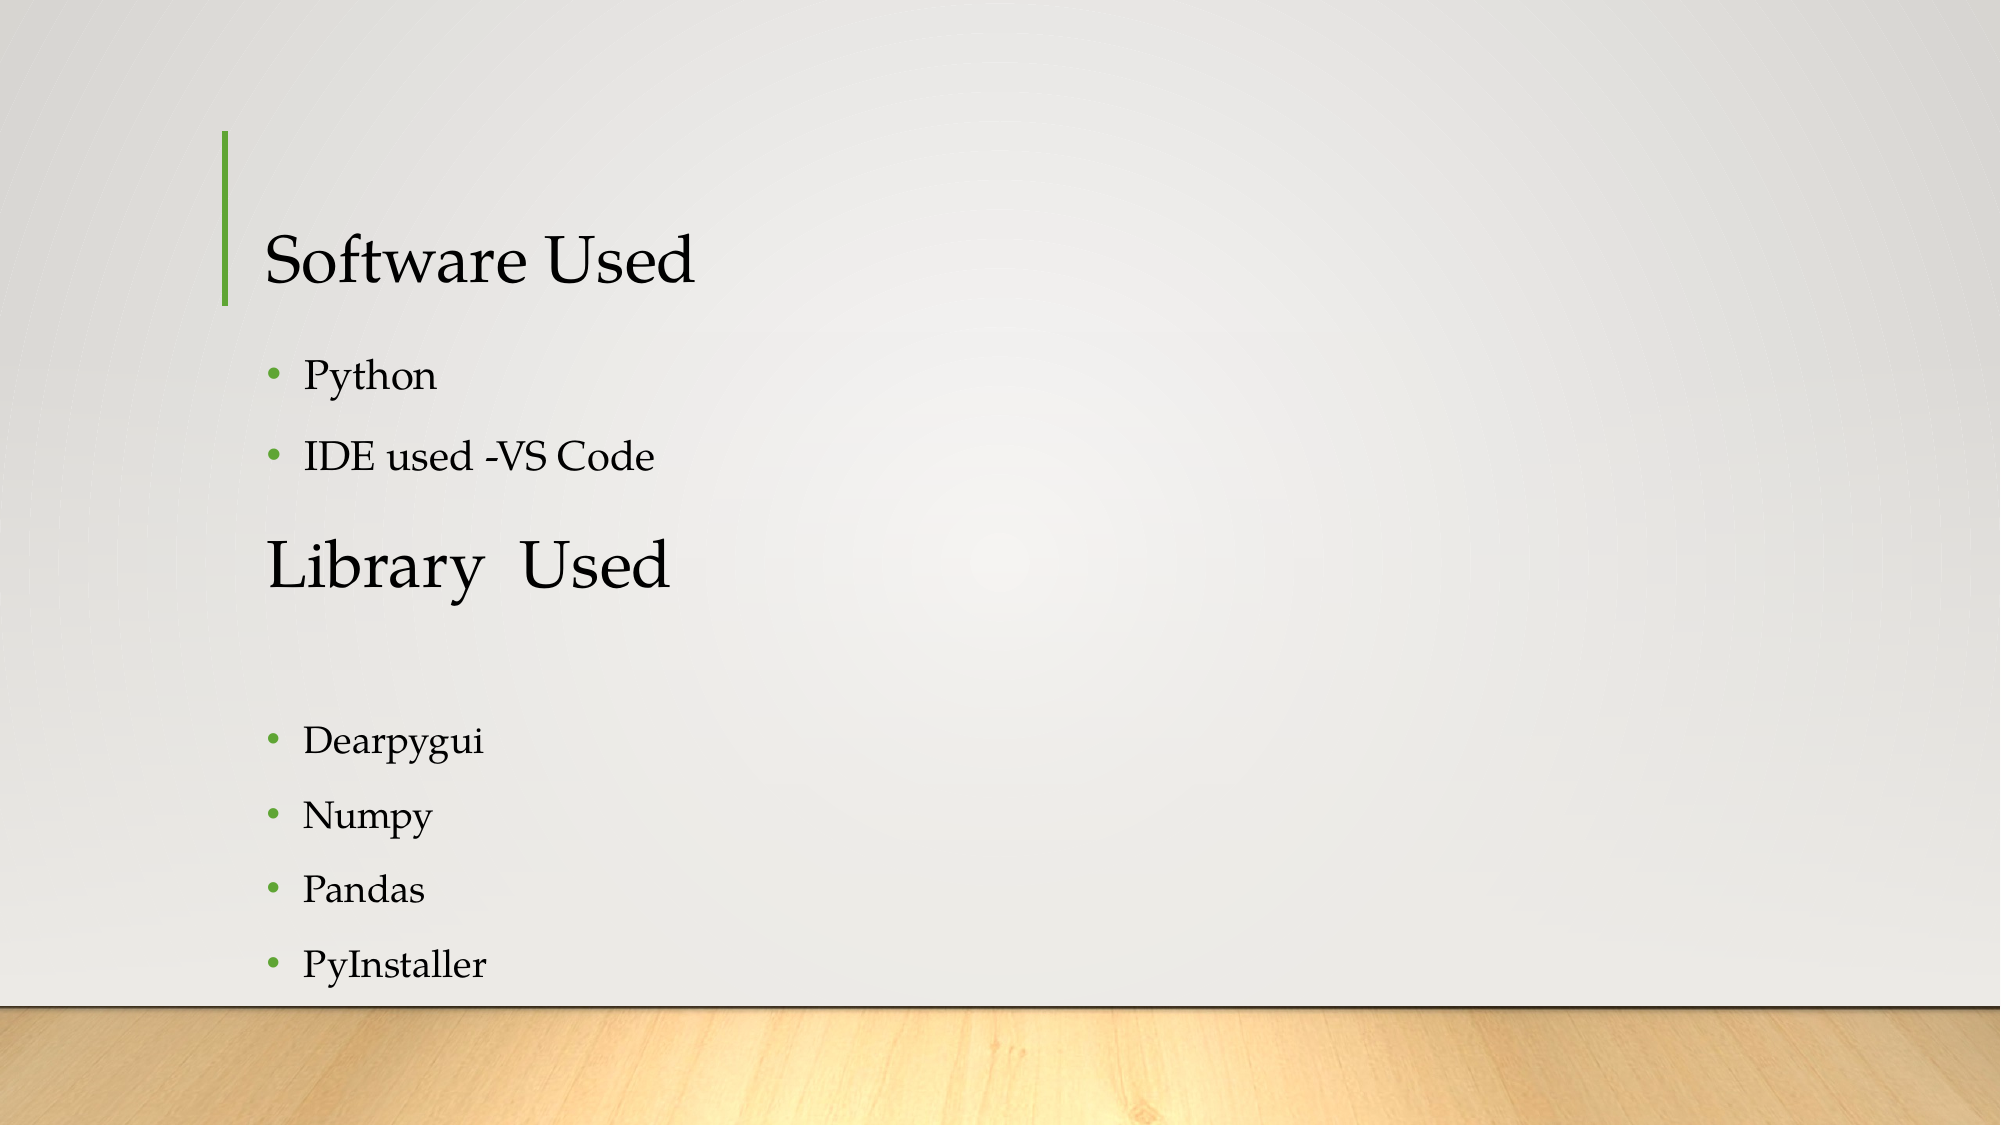

# Software Used
Python
IDE used -VS Code

Library  Used

Dearpygui
Numpy
Pandas
PyInstaller